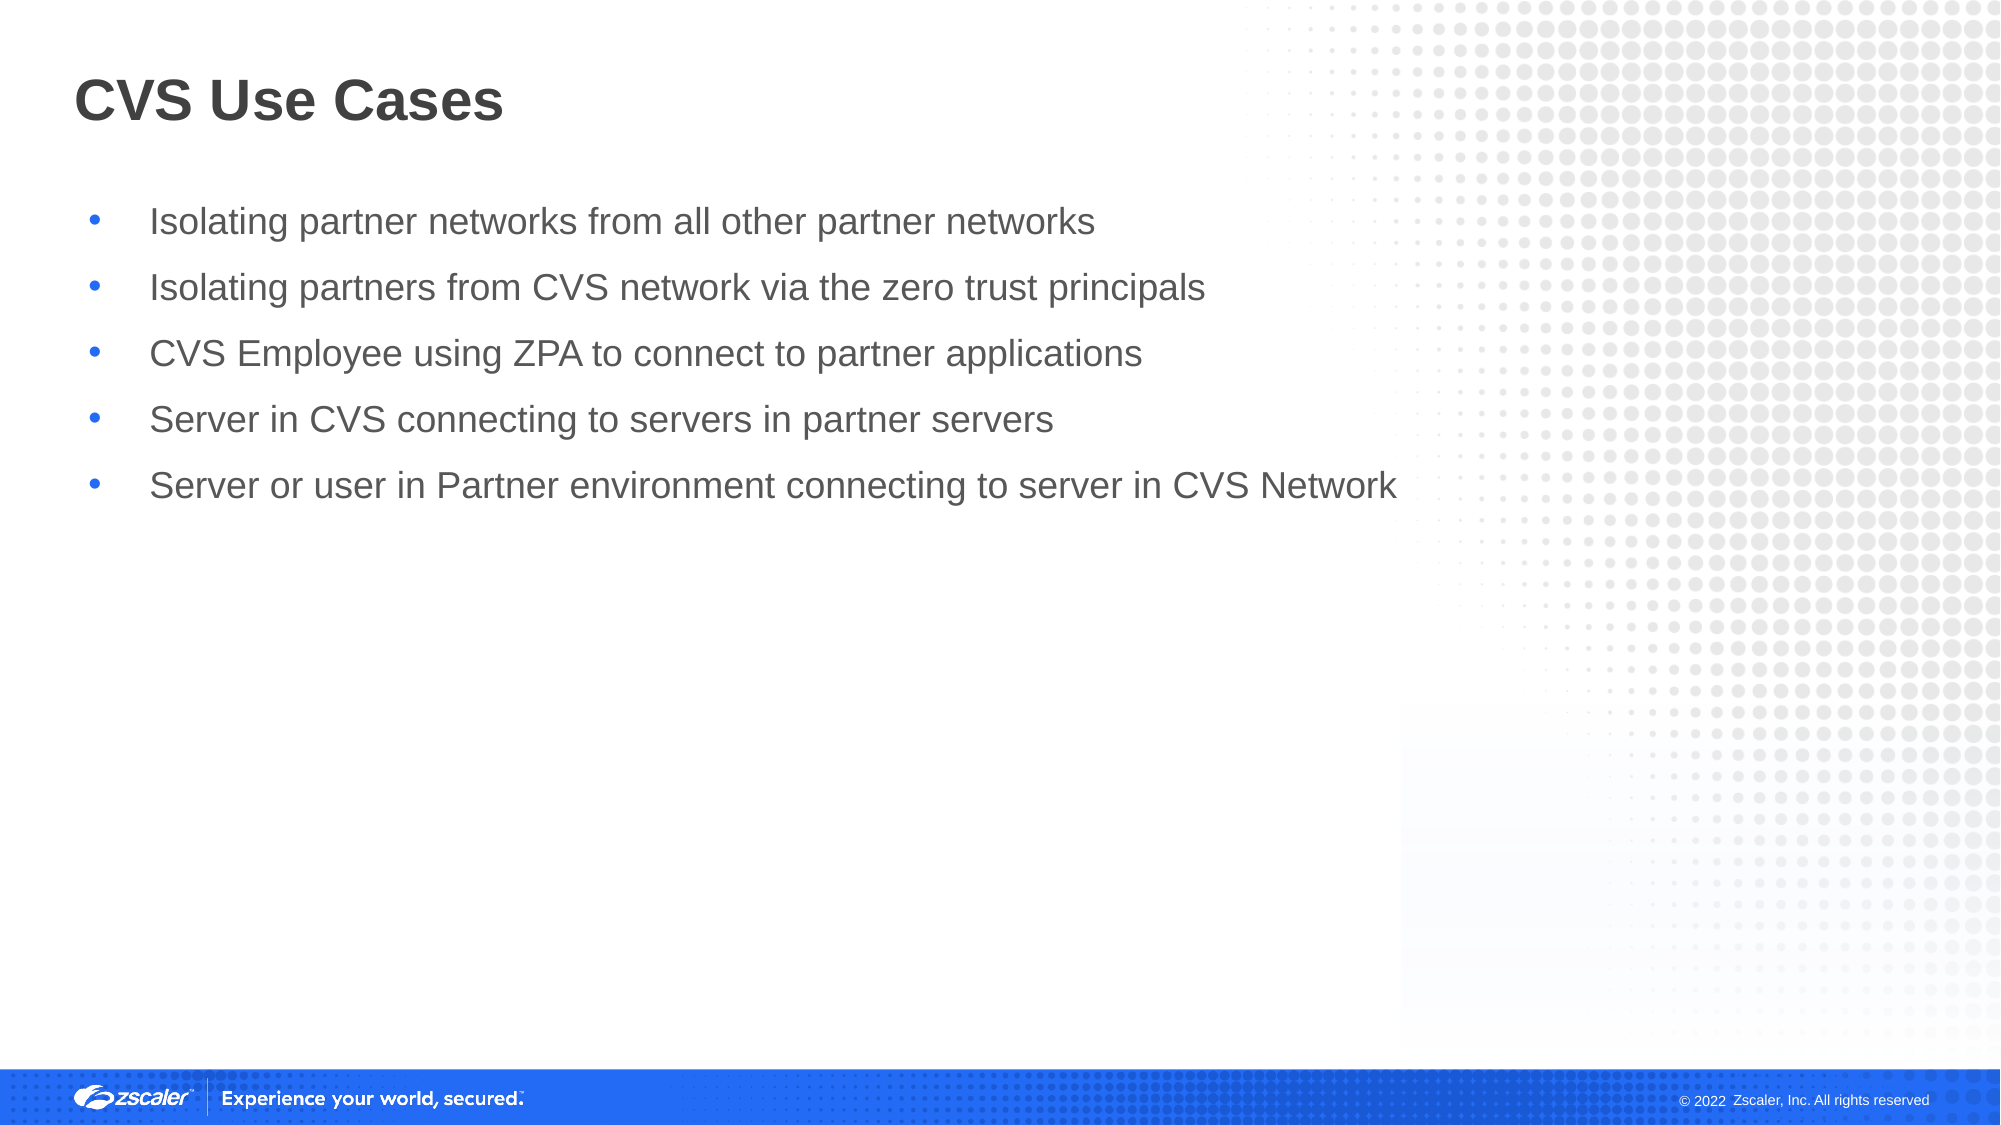

# CVS Use Cases
Isolating partner networks from all other partner networks
Isolating partners from CVS network via the zero trust principals
CVS Employee using ZPA to connect to partner applications
Server in CVS connecting to servers in partner servers
Server or user in Partner environment connecting to server in CVS Network